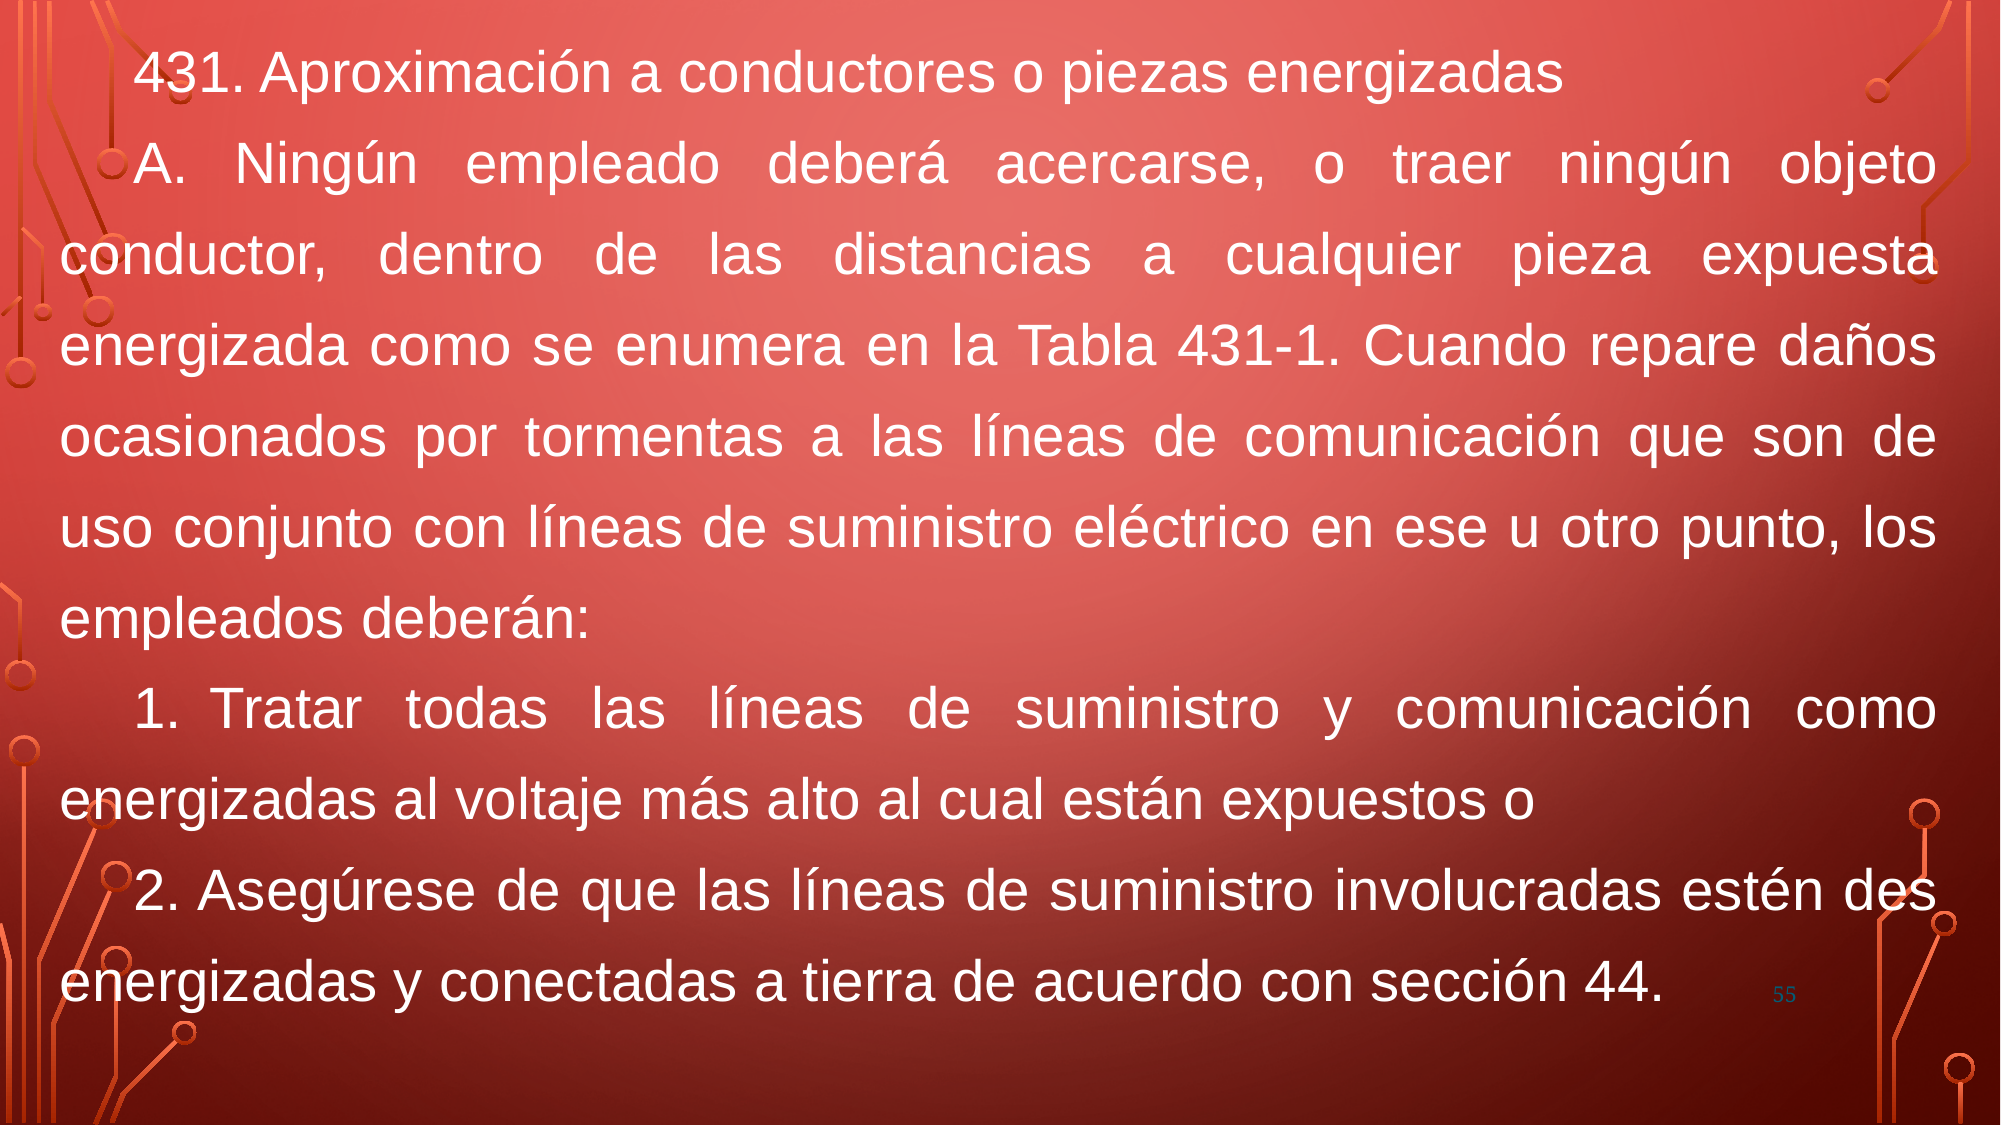

431. Aproximación a conductores o piezas energizadas
A. Ningún empleado deberá acercarse, o traer ningún objeto conductor, dentro de las distancias a cualquier pieza expuesta energizada como se enumera en la Tabla 431-1. Cuando repare daños ocasionados por tormentas a las líneas de comunicación que son de uso conjunto con líneas de suministro eléctrico en ese u otro punto, los empleados deberán:
1.	Tratar todas las líneas de suministro y comunicación como energizadas al voltaje más alto al cual están expuestos o
2. Asegúrese de que las líneas de suministro involucradas estén des energizadas y conectadas a tierra de acuerdo con sección 44.
55